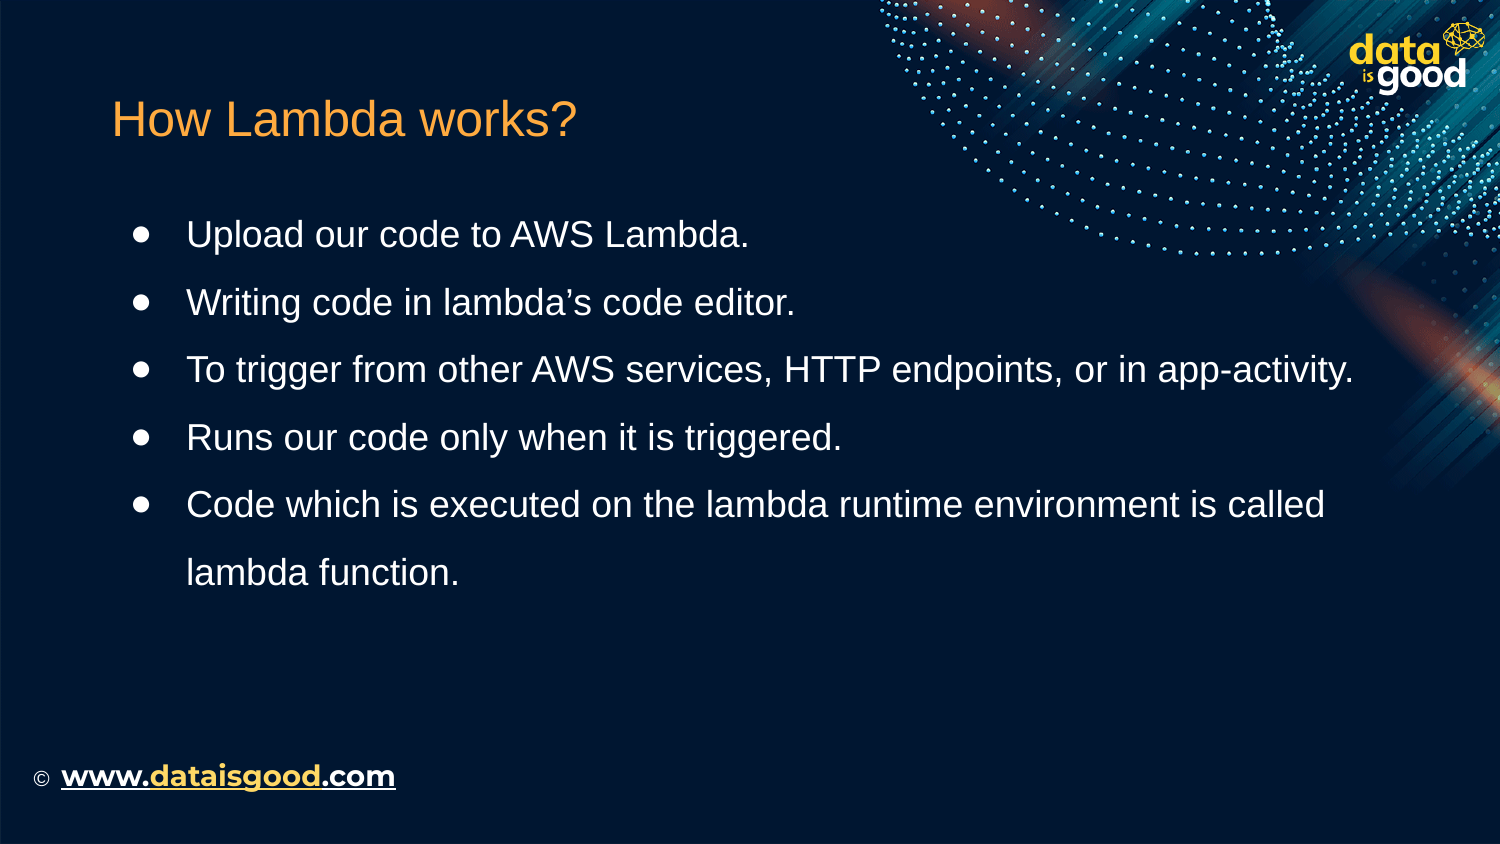

# How Lambda works?
Upload our code to AWS Lambda.
Writing code in lambda’s code editor.
To trigger from other AWS services, HTTP endpoints, or in app-activity.
Runs our code only when it is triggered.
Code which is executed on the lambda runtime environment is called lambda function.